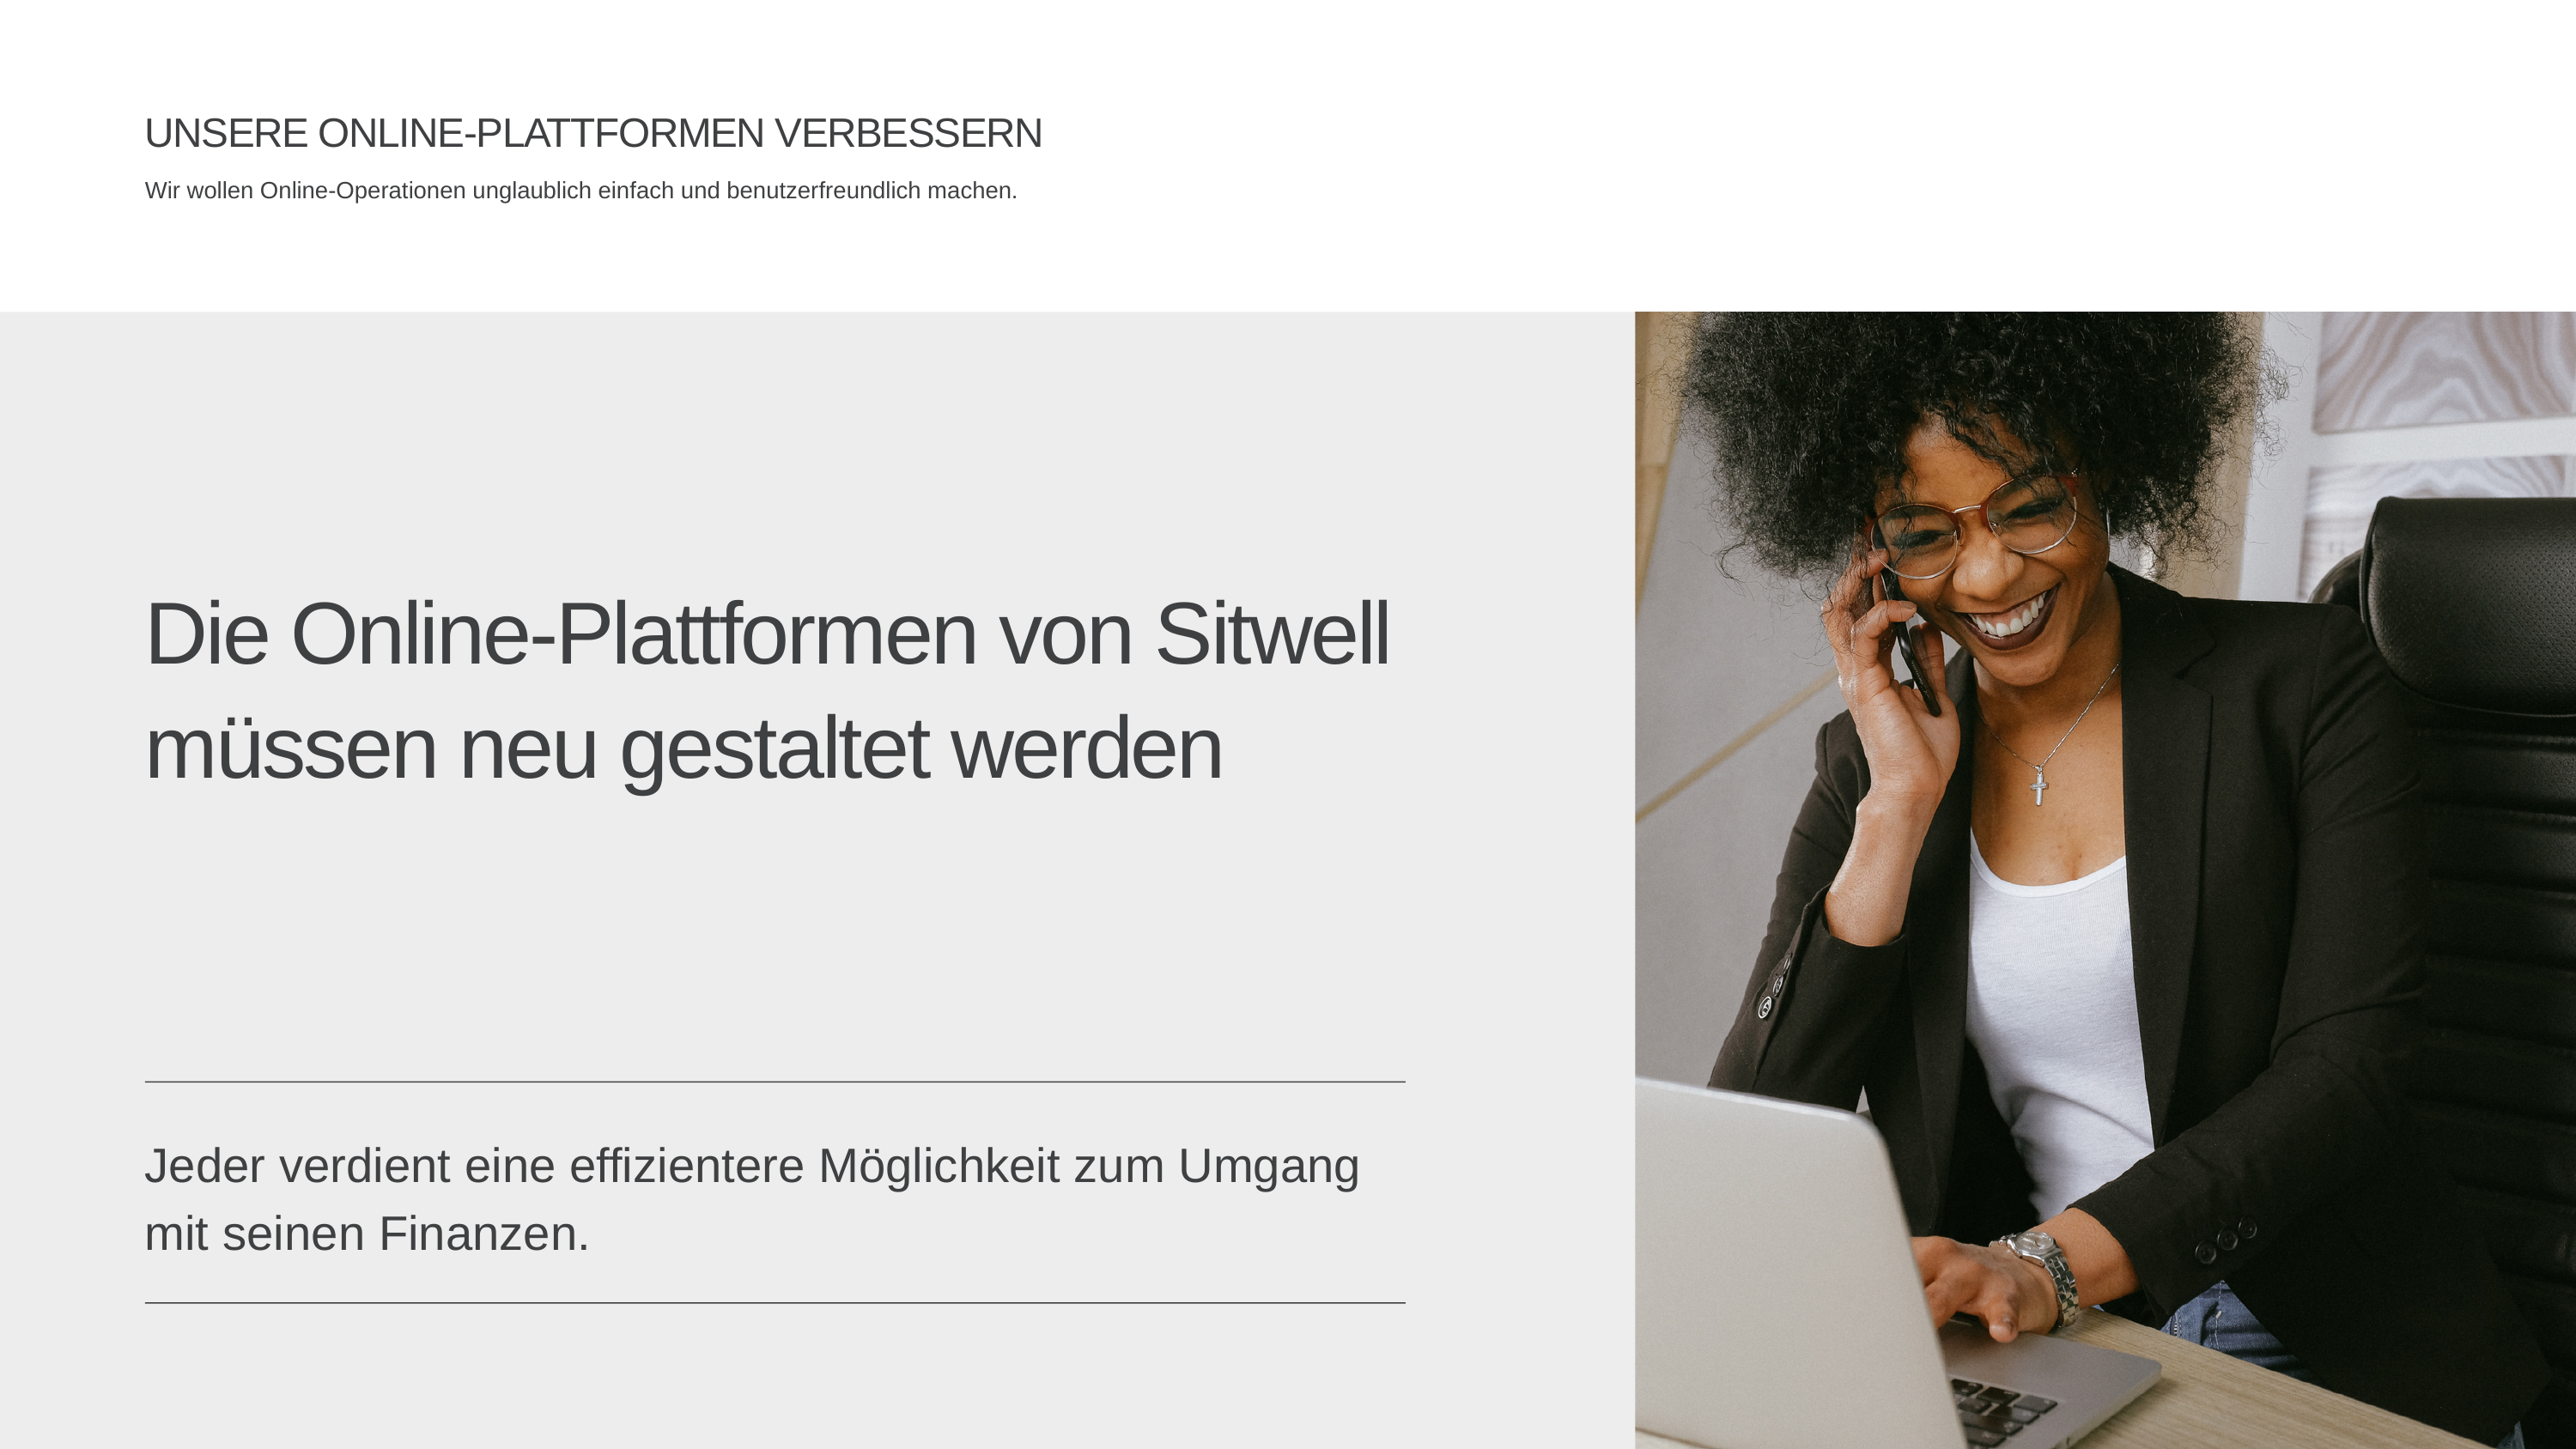

UNSERE ONLINE-PLATTFORMEN VERBESSERN
Wir wollen Online-Operationen unglaublich einfach und benutzerfreundlich machen.

Die Online-Plattformen von Sitwell müssen neu gestaltet werden

Jeder verdient eine effizientere Möglichkeit zum Umgang mit seinen Finanzen.